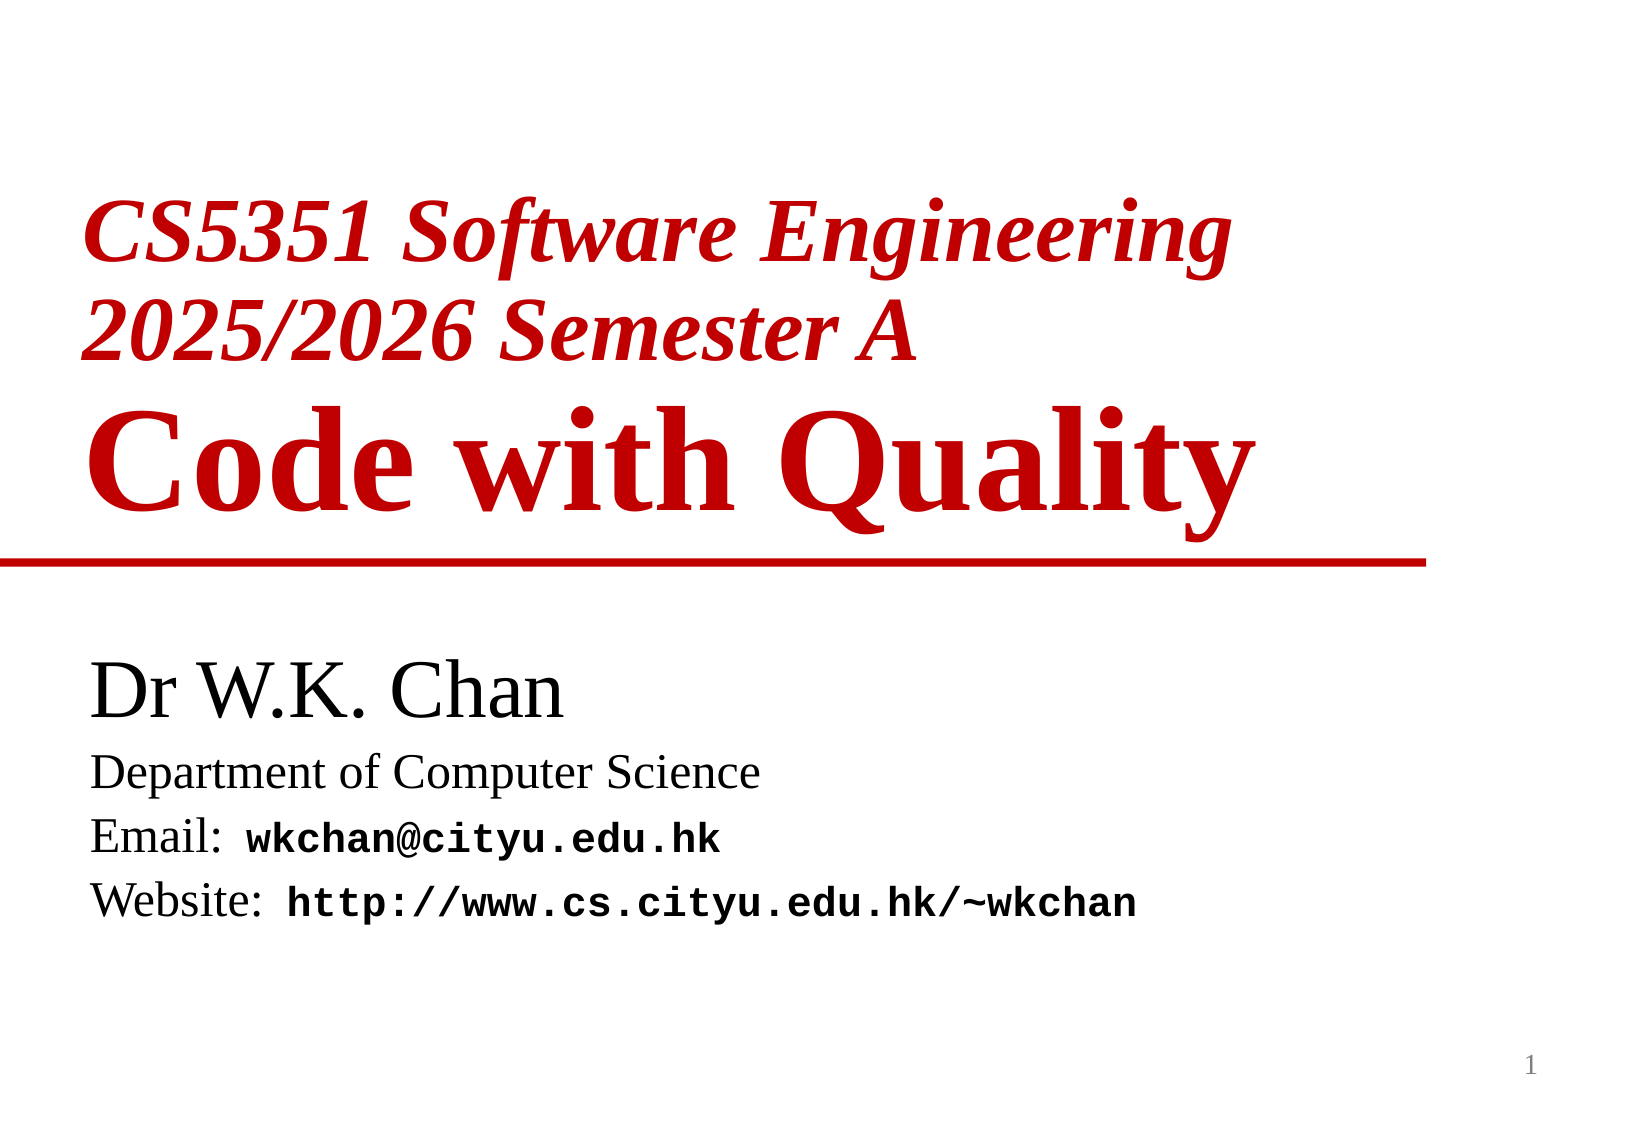

# CS5351 Software Engineering 2025/2026 Semester A Code with Quality
Dr W.K. Chan
Department of Computer Science
Email: wkchan@cityu.edu.hk
Website: http://www.cs.cityu.edu.hk/~wkchan

1